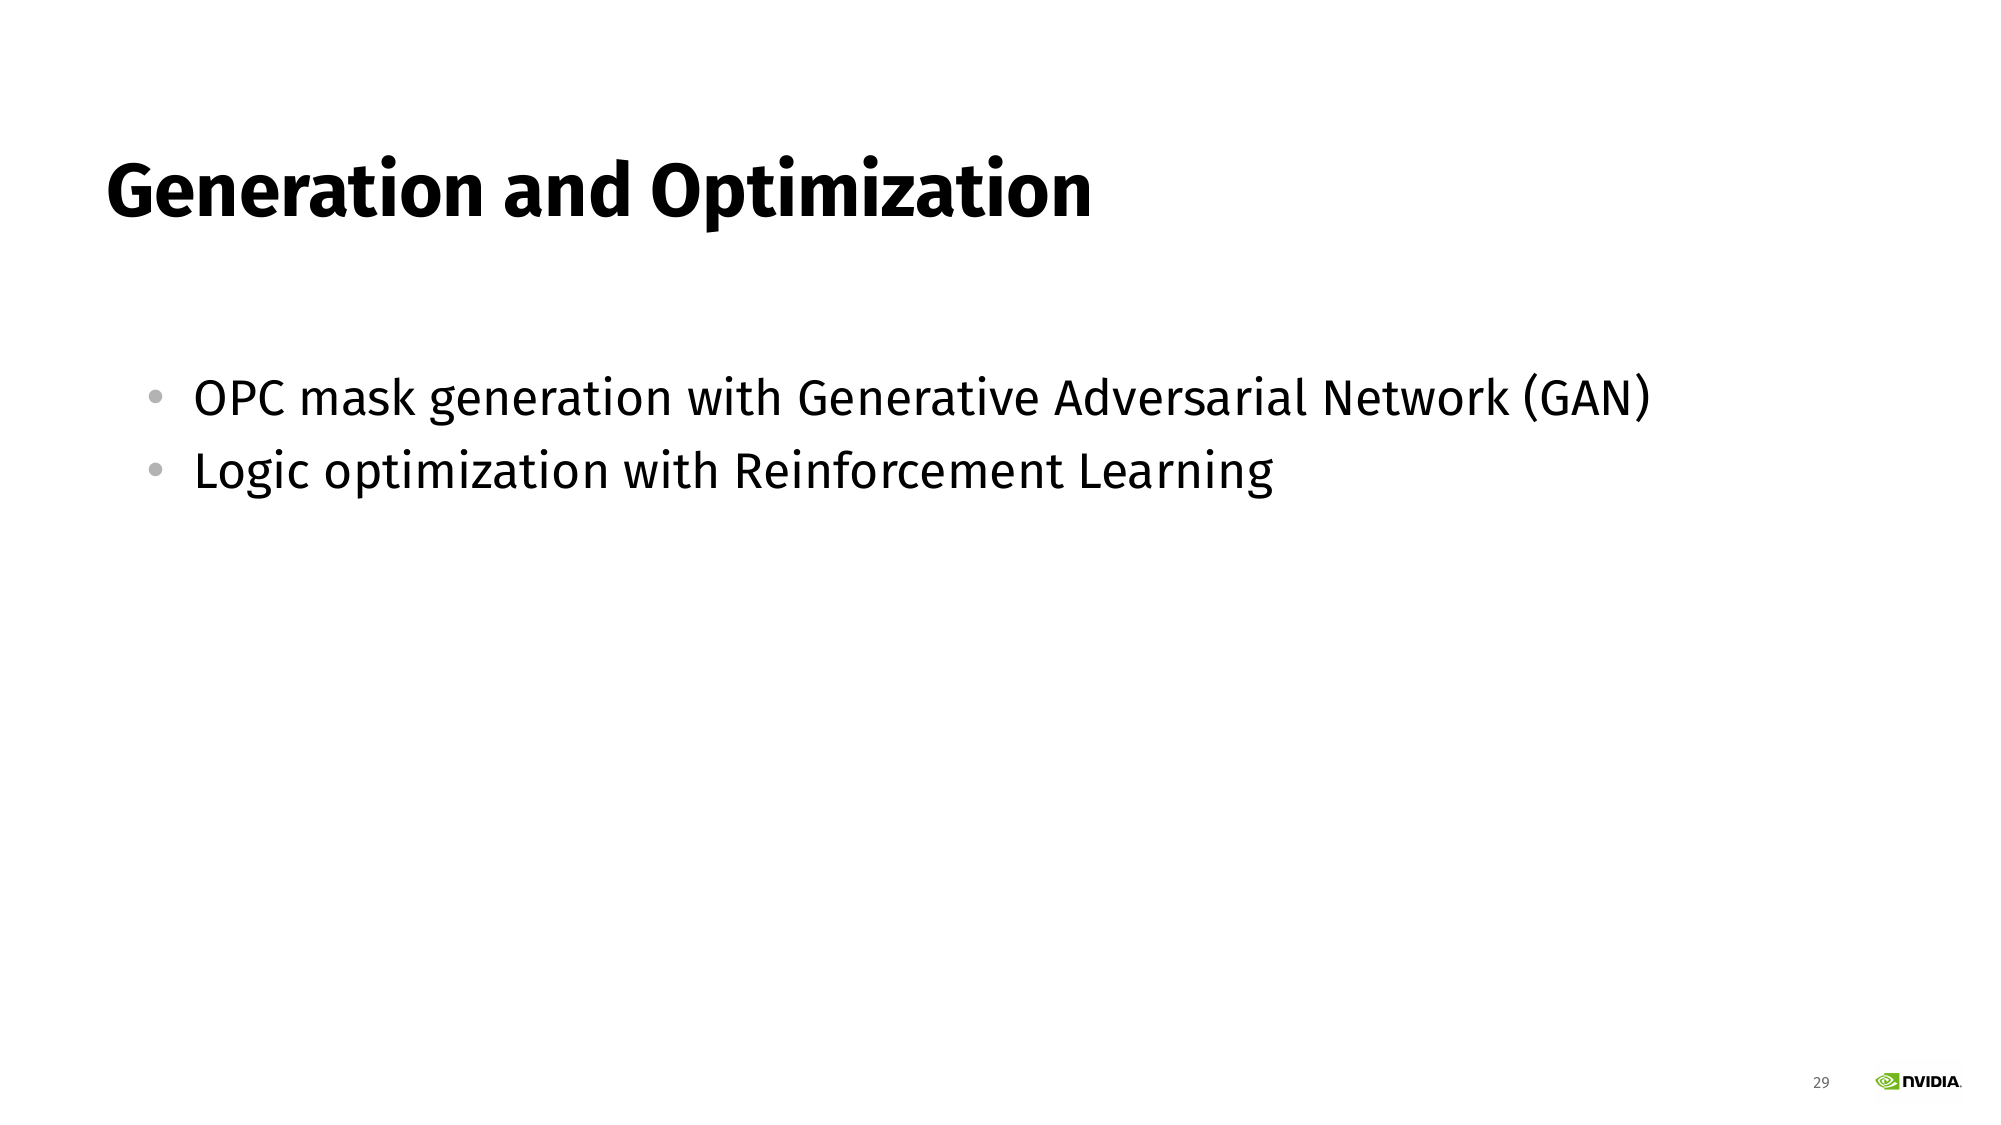

# Generation and Optimization
OPC mask generation with Generative Adversarial Network (GAN)
Logic optimization with Reinforcement Learning